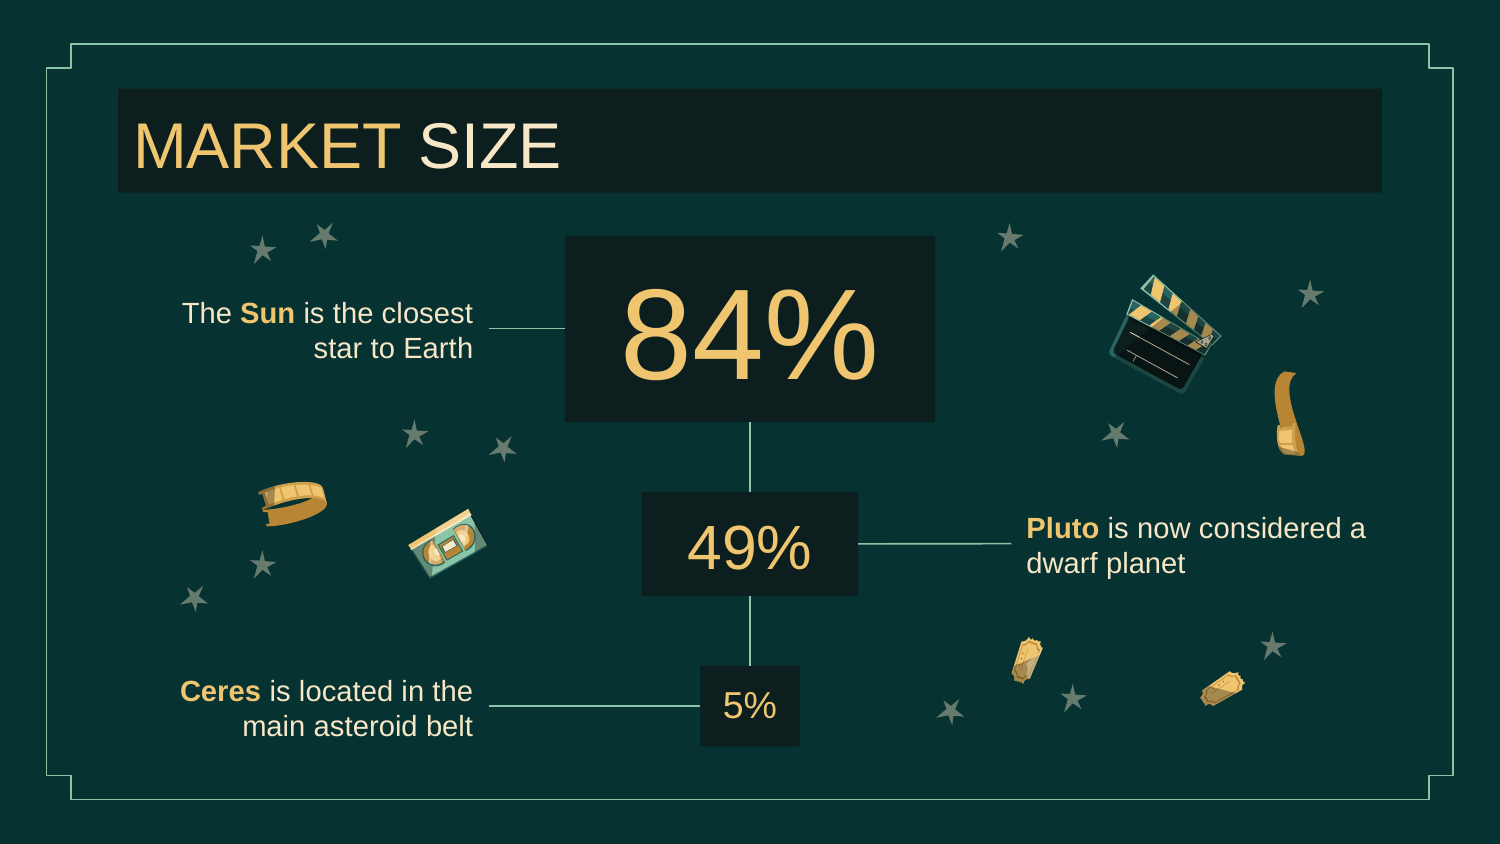

MARKET SIZE
# 84%

The Sun is the closest star to Earth

49%
Pluto is now considered a dwarf planet

Ceres is located in the main asteroid belt
5%